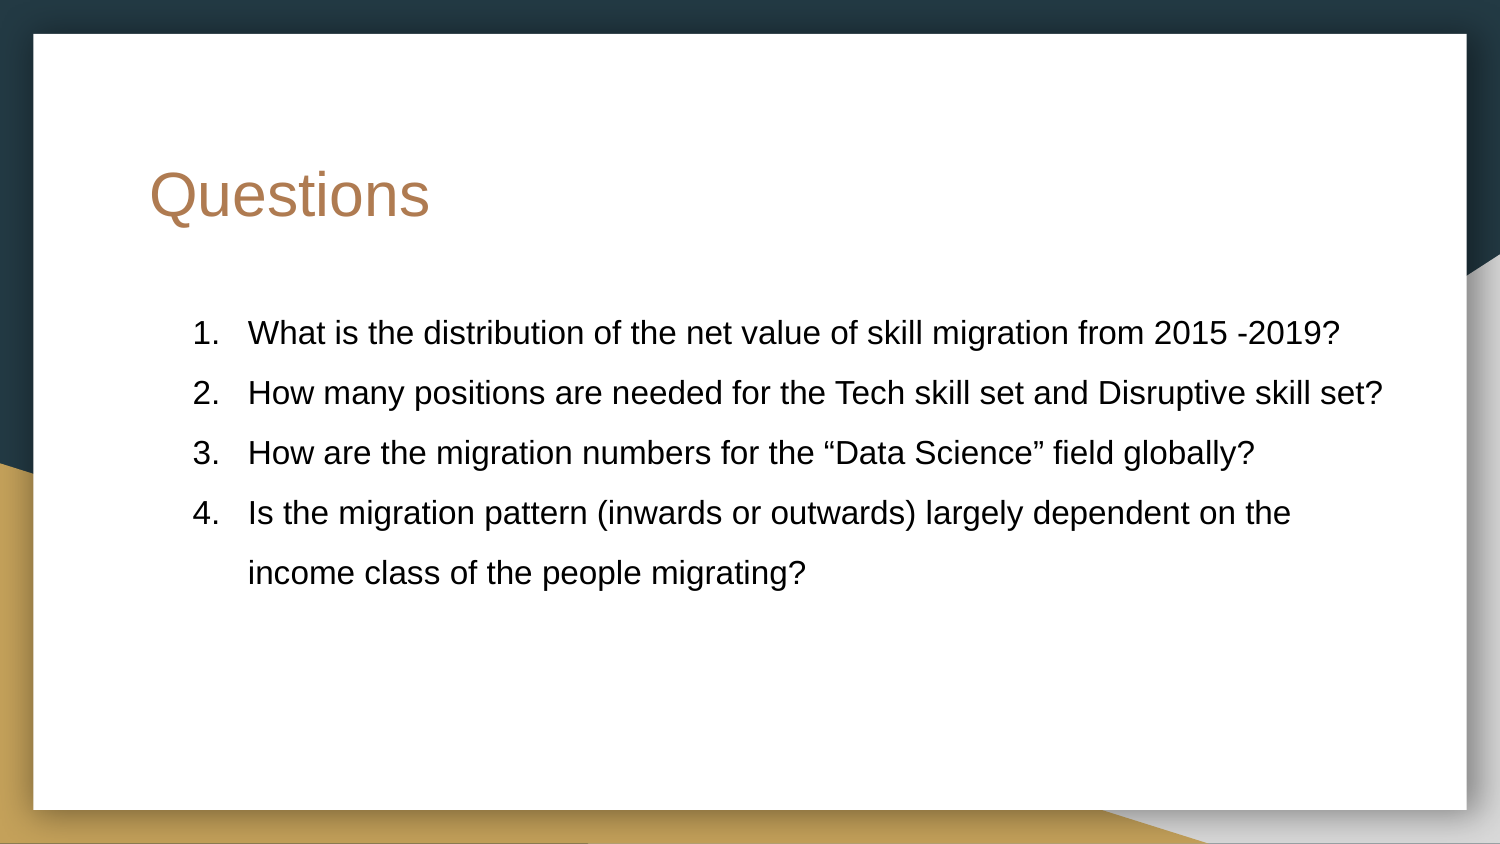

# Questions
What is the distribution of the net value of skill migration from 2015 -2019?
How many positions are needed for the Tech skill set and Disruptive skill set?
How are the migration numbers for the “Data Science” field globally?
Is the migration pattern (inwards or outwards) largely dependent on the income class of the people migrating?